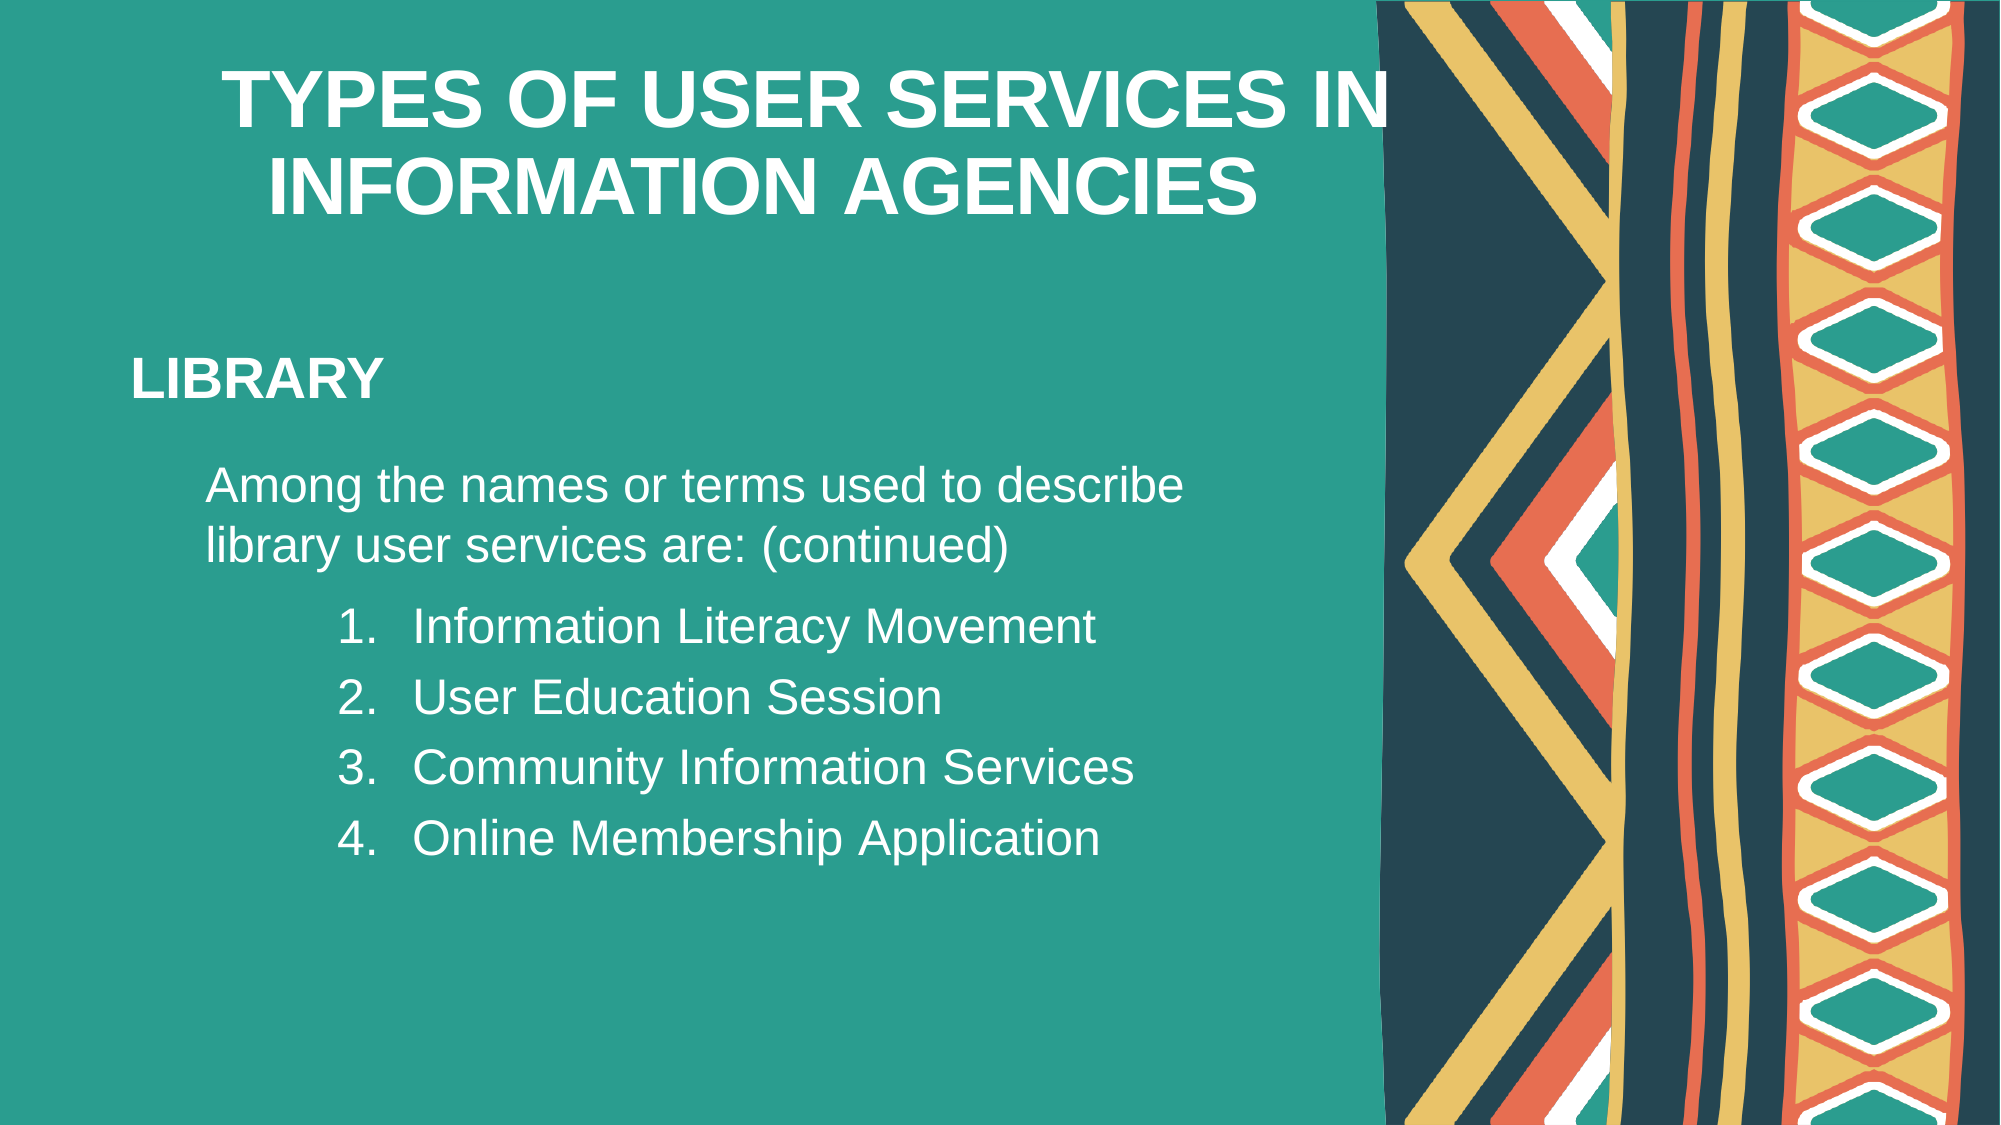

# TYPES OF USER SERVICES IN  INFORMATION AGENCIES
LIBRARY
Among the names or terms used to describe library user services are: (continued)
Information Literacy Movement
User Education Session
Community Information Services
Online Membership Application